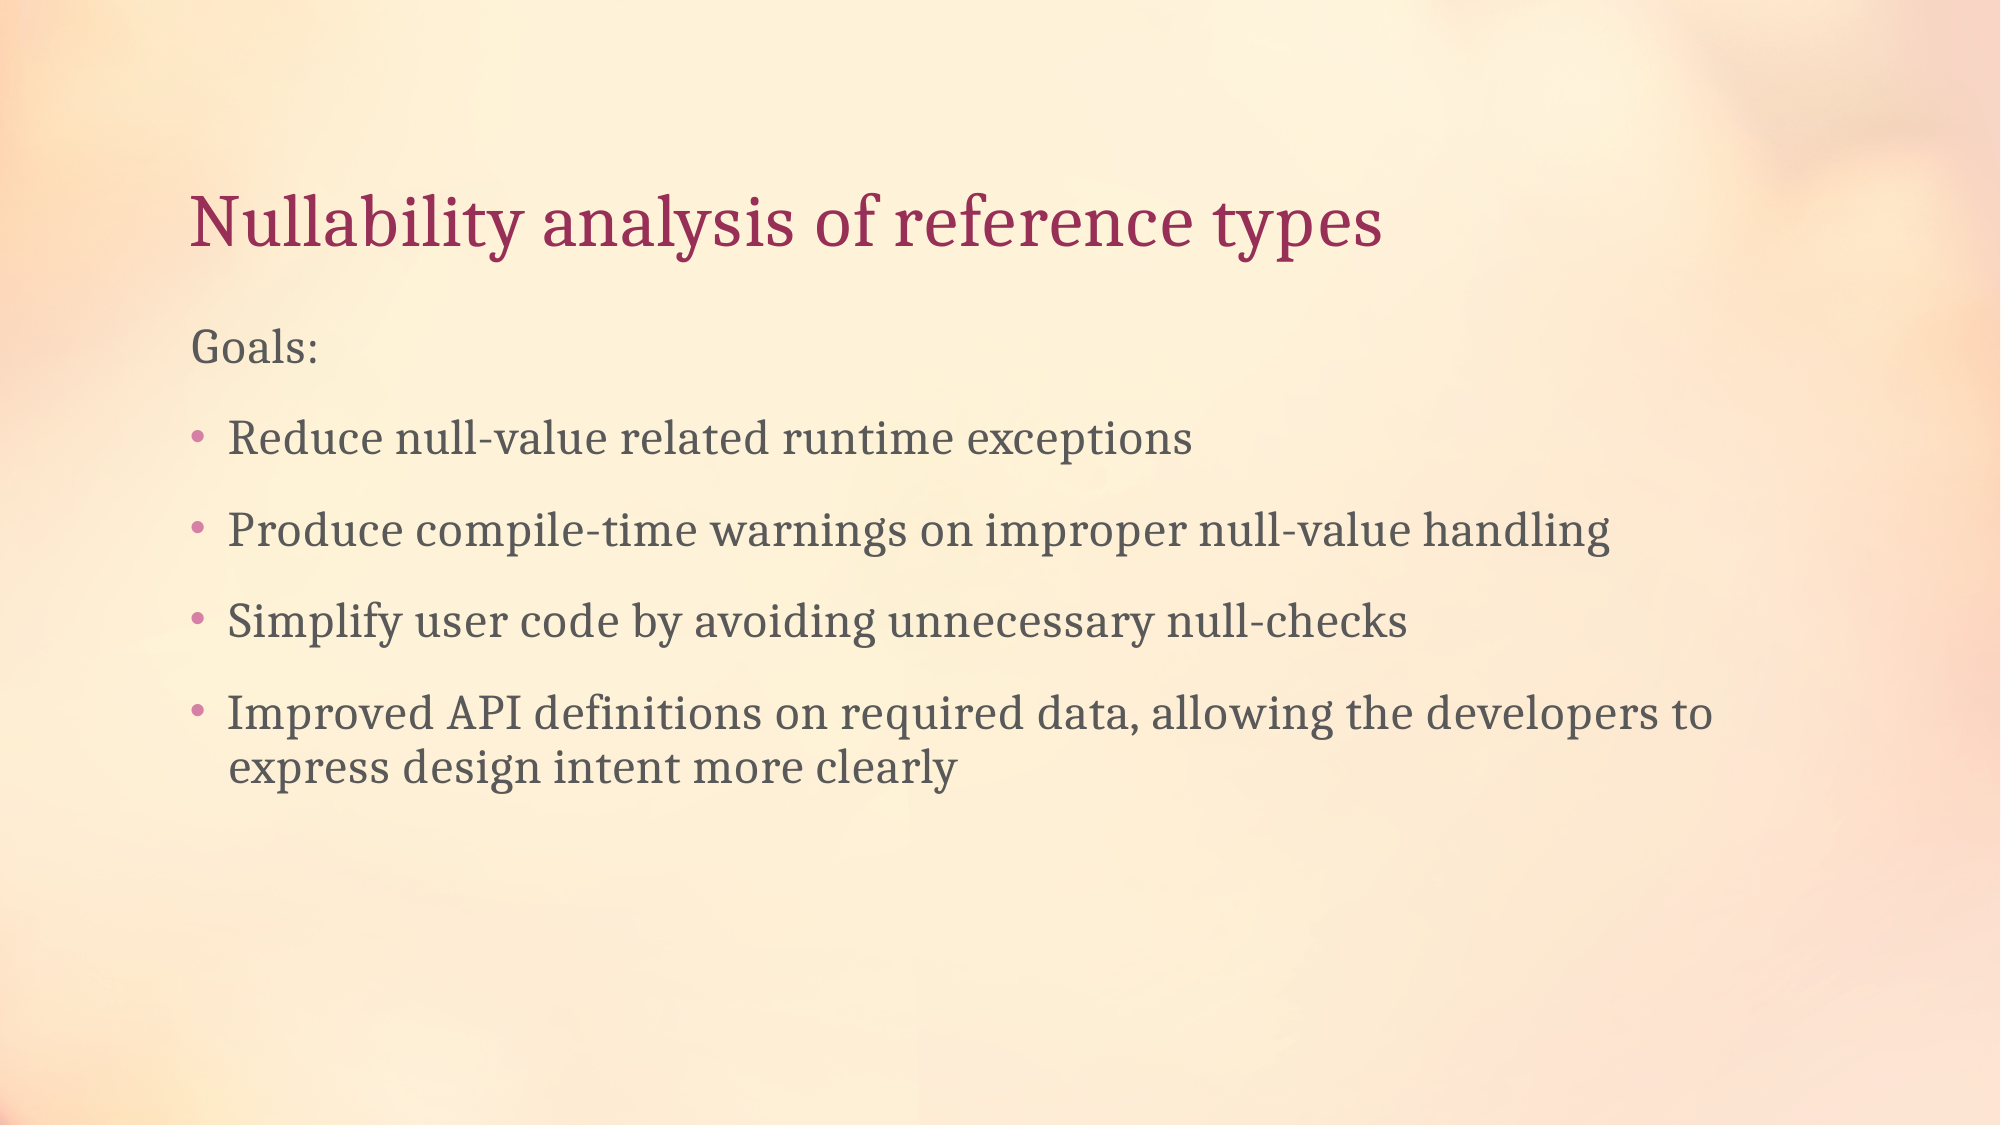

# Nullability analysis of reference types
Goals:
Reduce null-value related runtime exceptions
Produce compile-time warnings on improper null-value handling
Simplify user code by avoiding unnecessary null-checks
Improved API definitions on required data, allowing the developers to express design intent more clearly